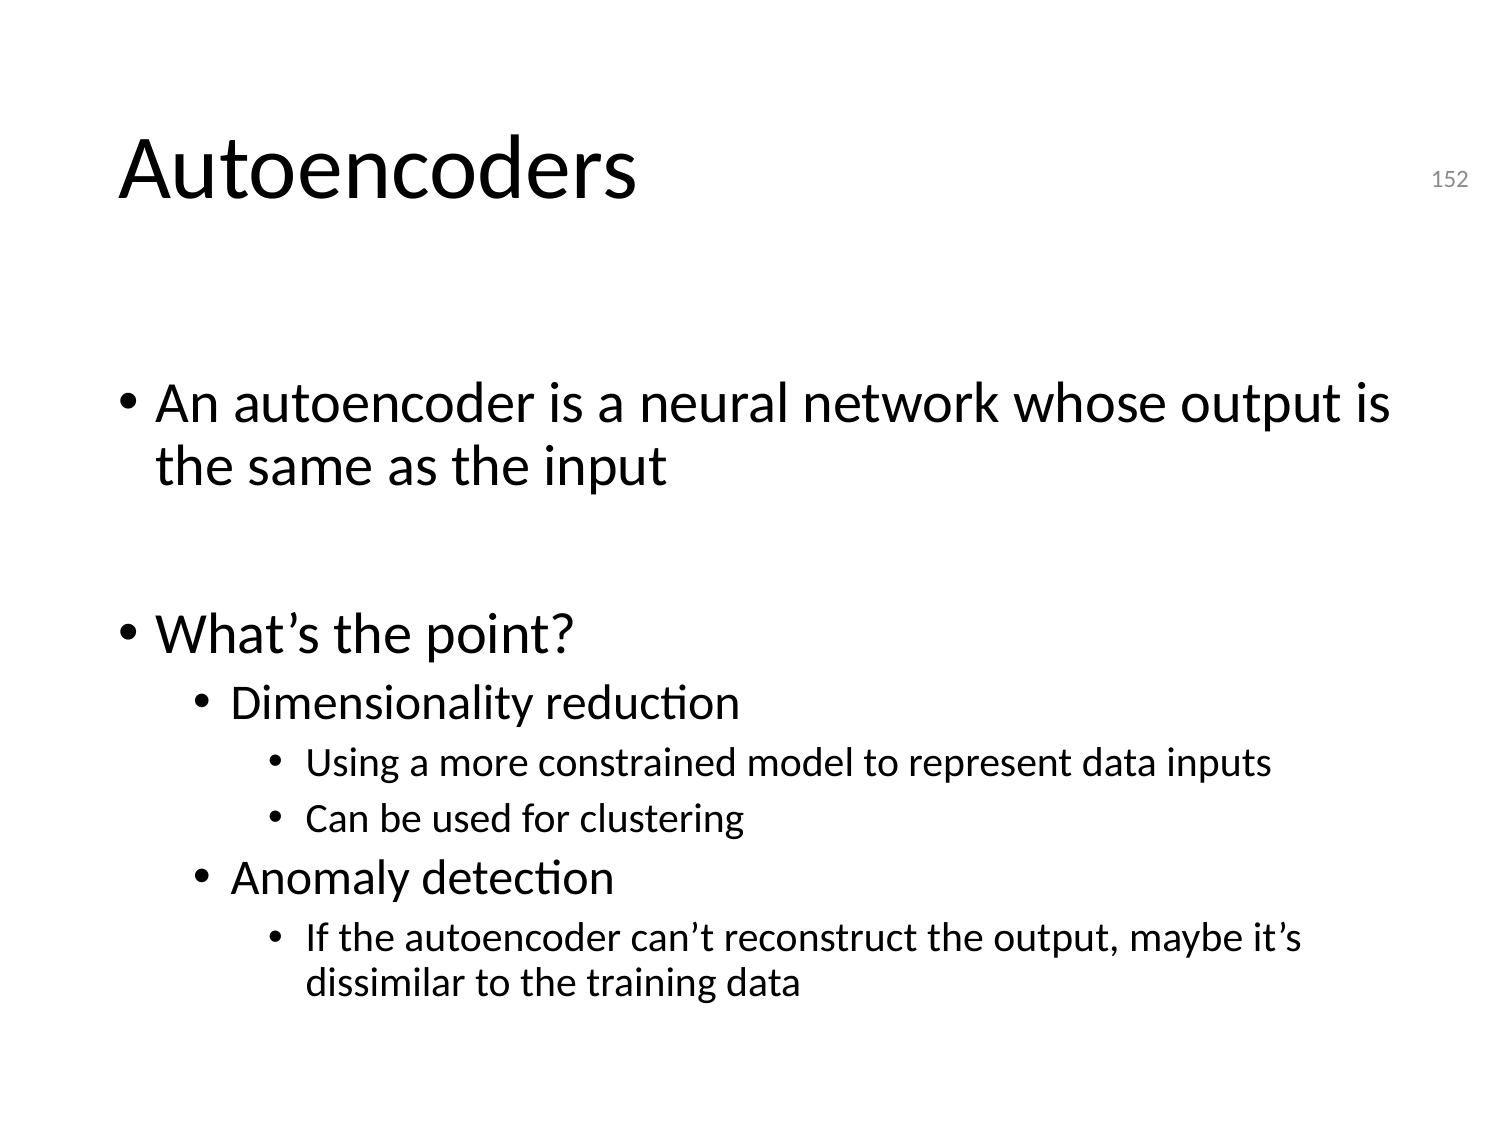

# Autoencoders
152
An autoencoder is a neural network whose output is the same as the input

What’s the point?
Dimensionality reduction
Using a more constrained model to represent data inputs
Can be used for clustering
Anomaly detection
If the autoencoder can’t reconstruct the output, maybe it’s dissimilar to the training data